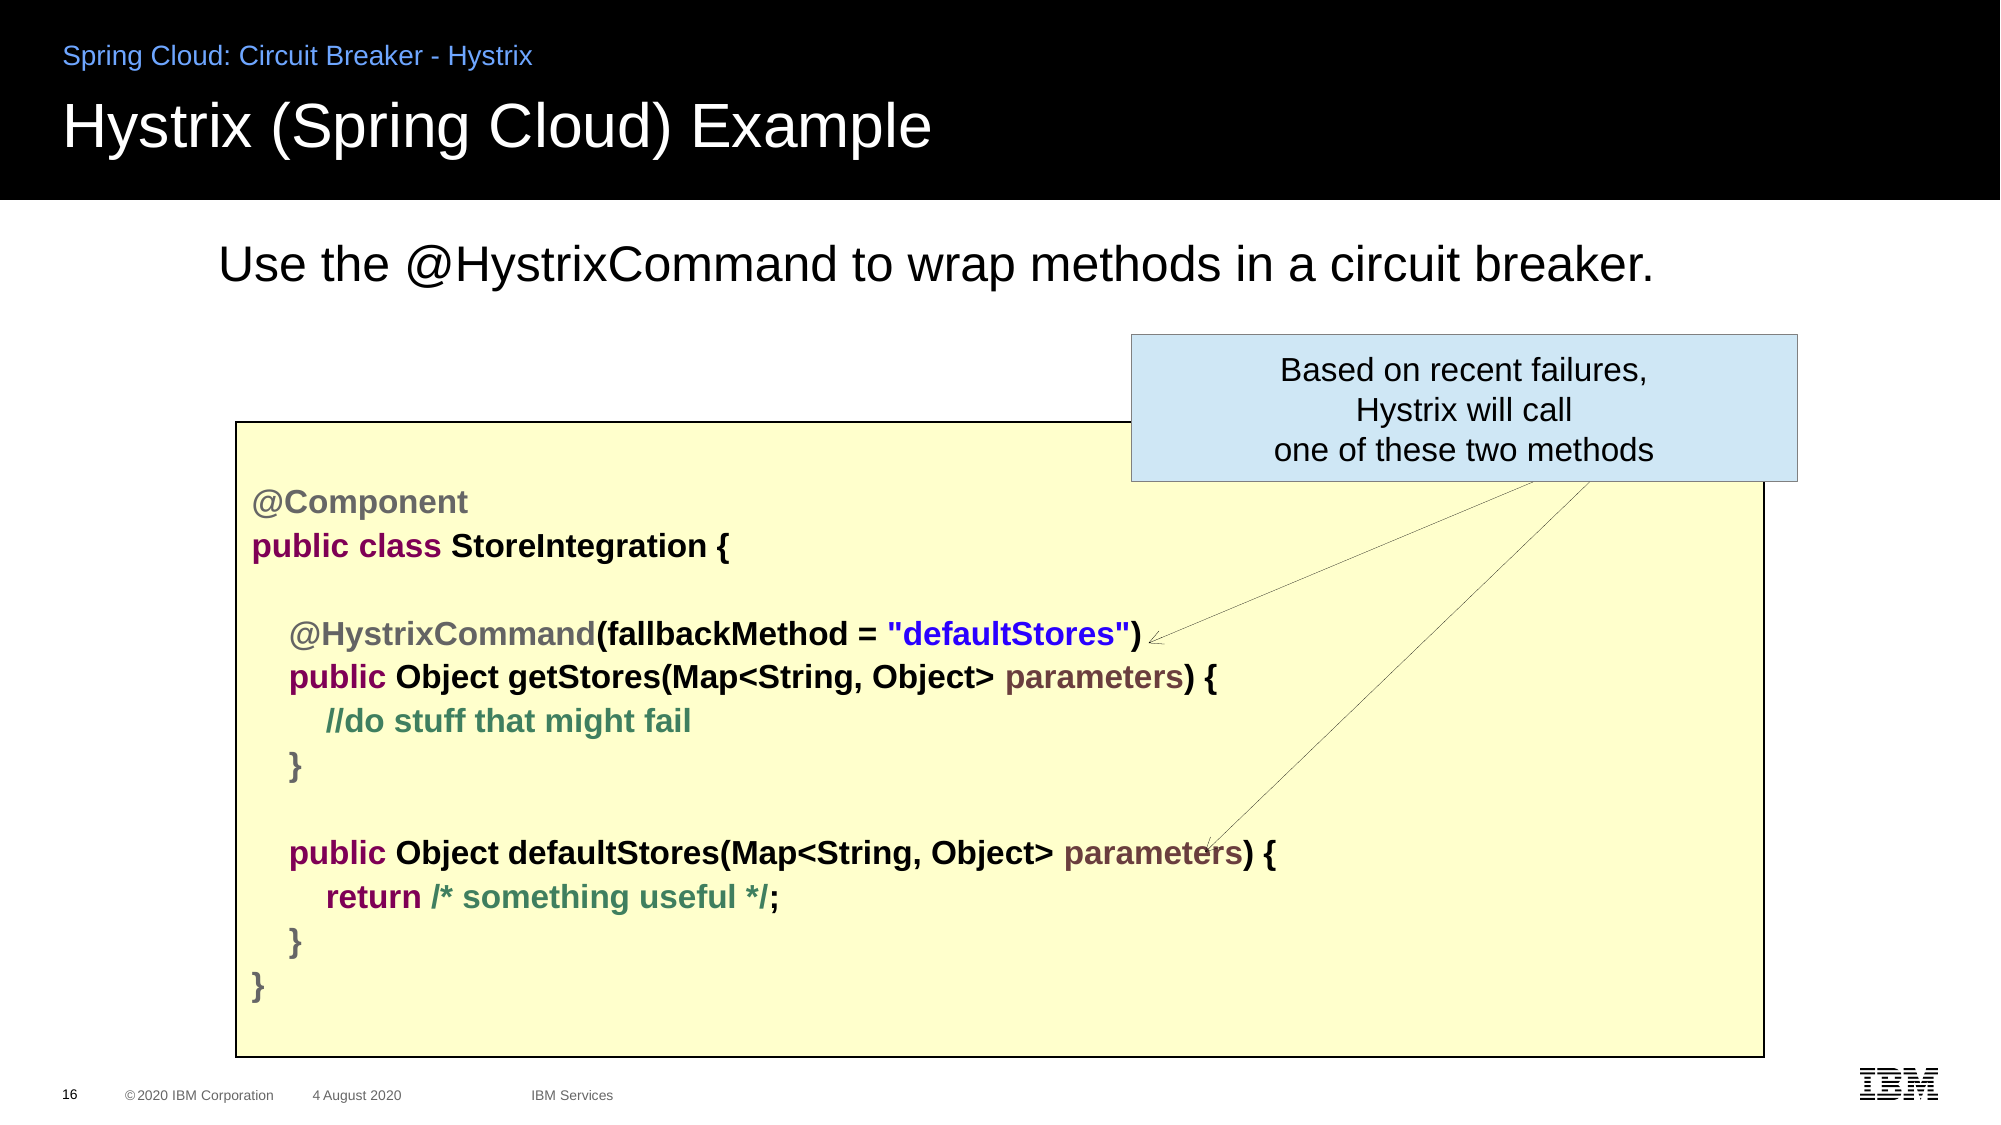

Spring Cloud: Circuit Breaker - Hystrix
# Hystrix (Spring Cloud) Example
Use the @HystrixCommand to wrap methods in a circuit breaker.
Based on recent failures,
Hystrix will call
one of these two methods
@Component
public class StoreIntegration {

    @HystrixCommand(fallbackMethod = "defaultStores")
    public Object getStores(Map<String, Object> parameters) {
        //do stuff that might fail
    }

    public Object defaultStores(Map<String, Object> parameters) {
        return /* something useful */;
    }
}